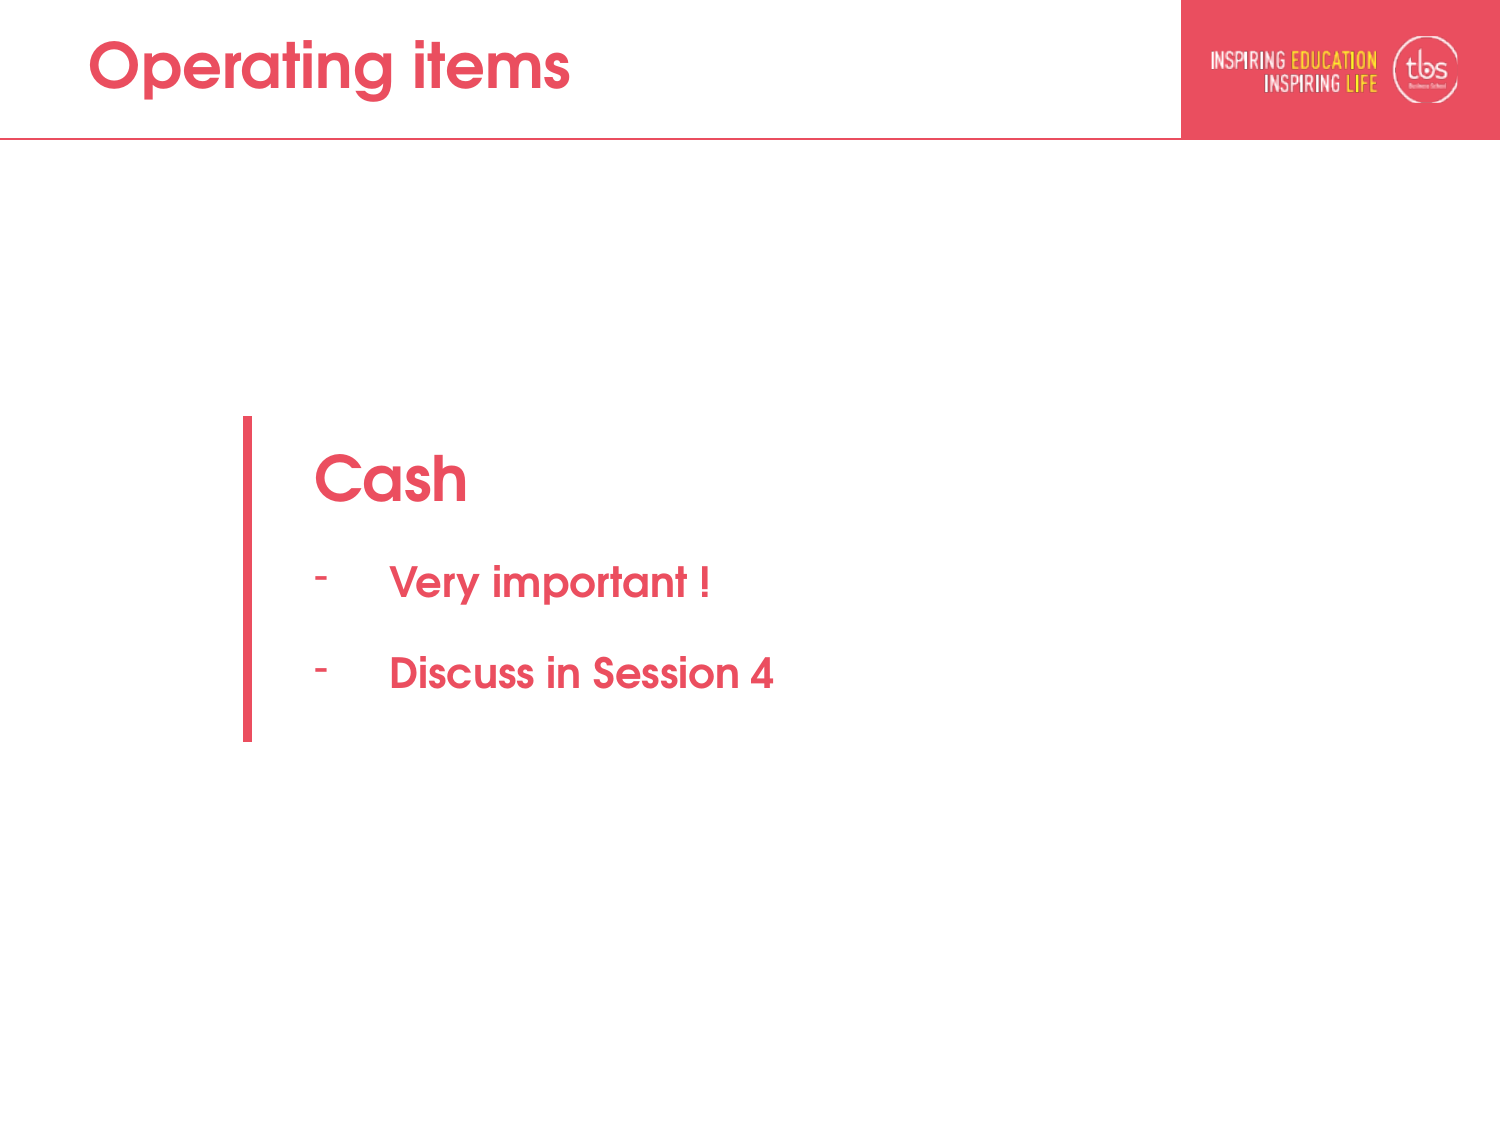

# Operating items
Cash
Very important !
Discuss in Session 4